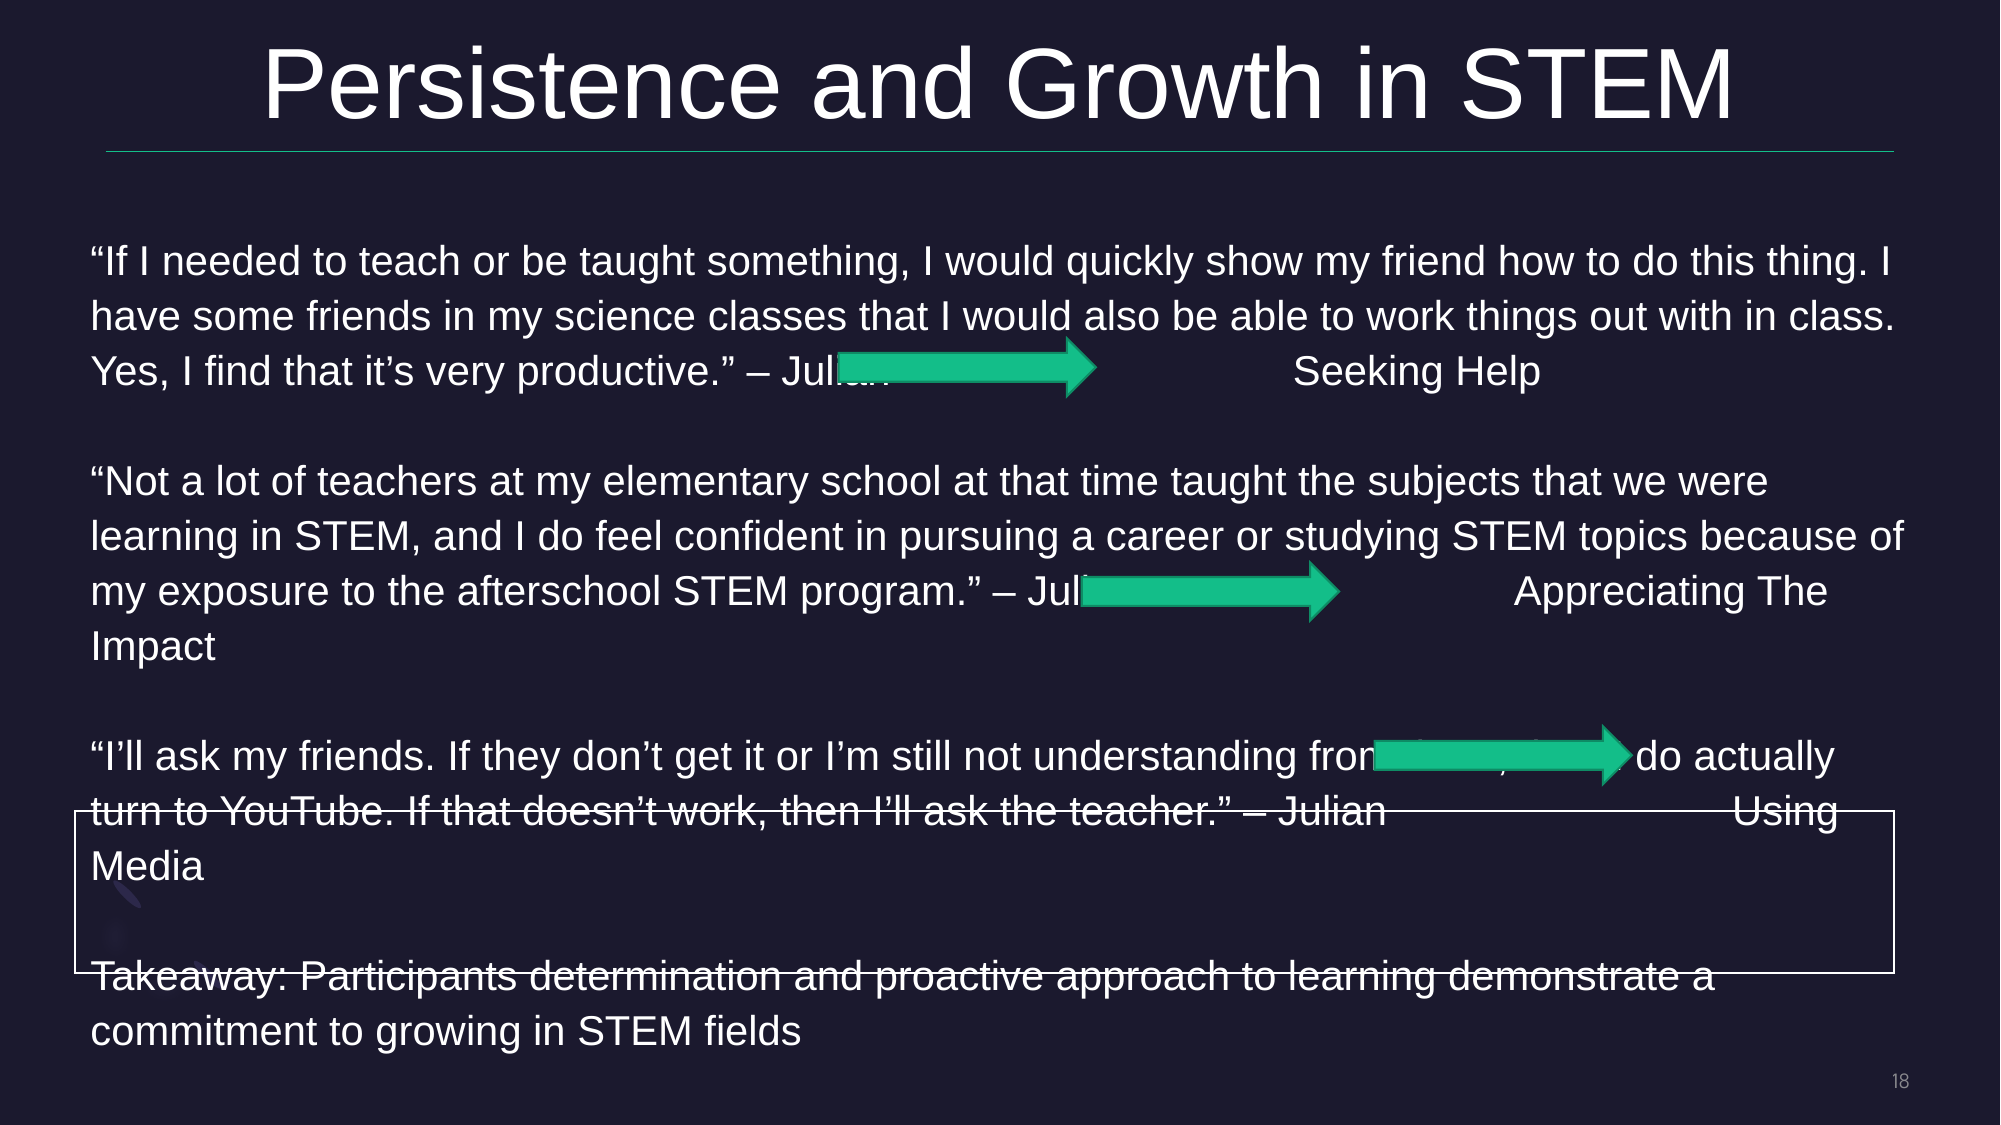

# Persistence and Growth in STEM
“If I needed to teach or be taught something, I would quickly show my friend how to do this thing. I have some friends in my science classes that I would also be able to work things out with in class. Yes, I find that it’s very productive.” – Julian                                   Seeking Help

“Not a lot of teachers at my elementary school at that time taught the subjects that we were learning in STEM, and I do feel confident in pursuing a career or studying STEM topics because of my exposure to the afterschool STEM program.” – Julian                                 Appreciating The Impact

“I’ll ask my friends. If they don’t get it or I’m still not understanding from them, then I do actually turn to YouTube. If that doesn’t work, then I’ll ask the teacher.” – Julian                              Using Media

Takeaway: Participants determination and proactive approach to learning demonstrate a commitment to growing in STEM fields

18